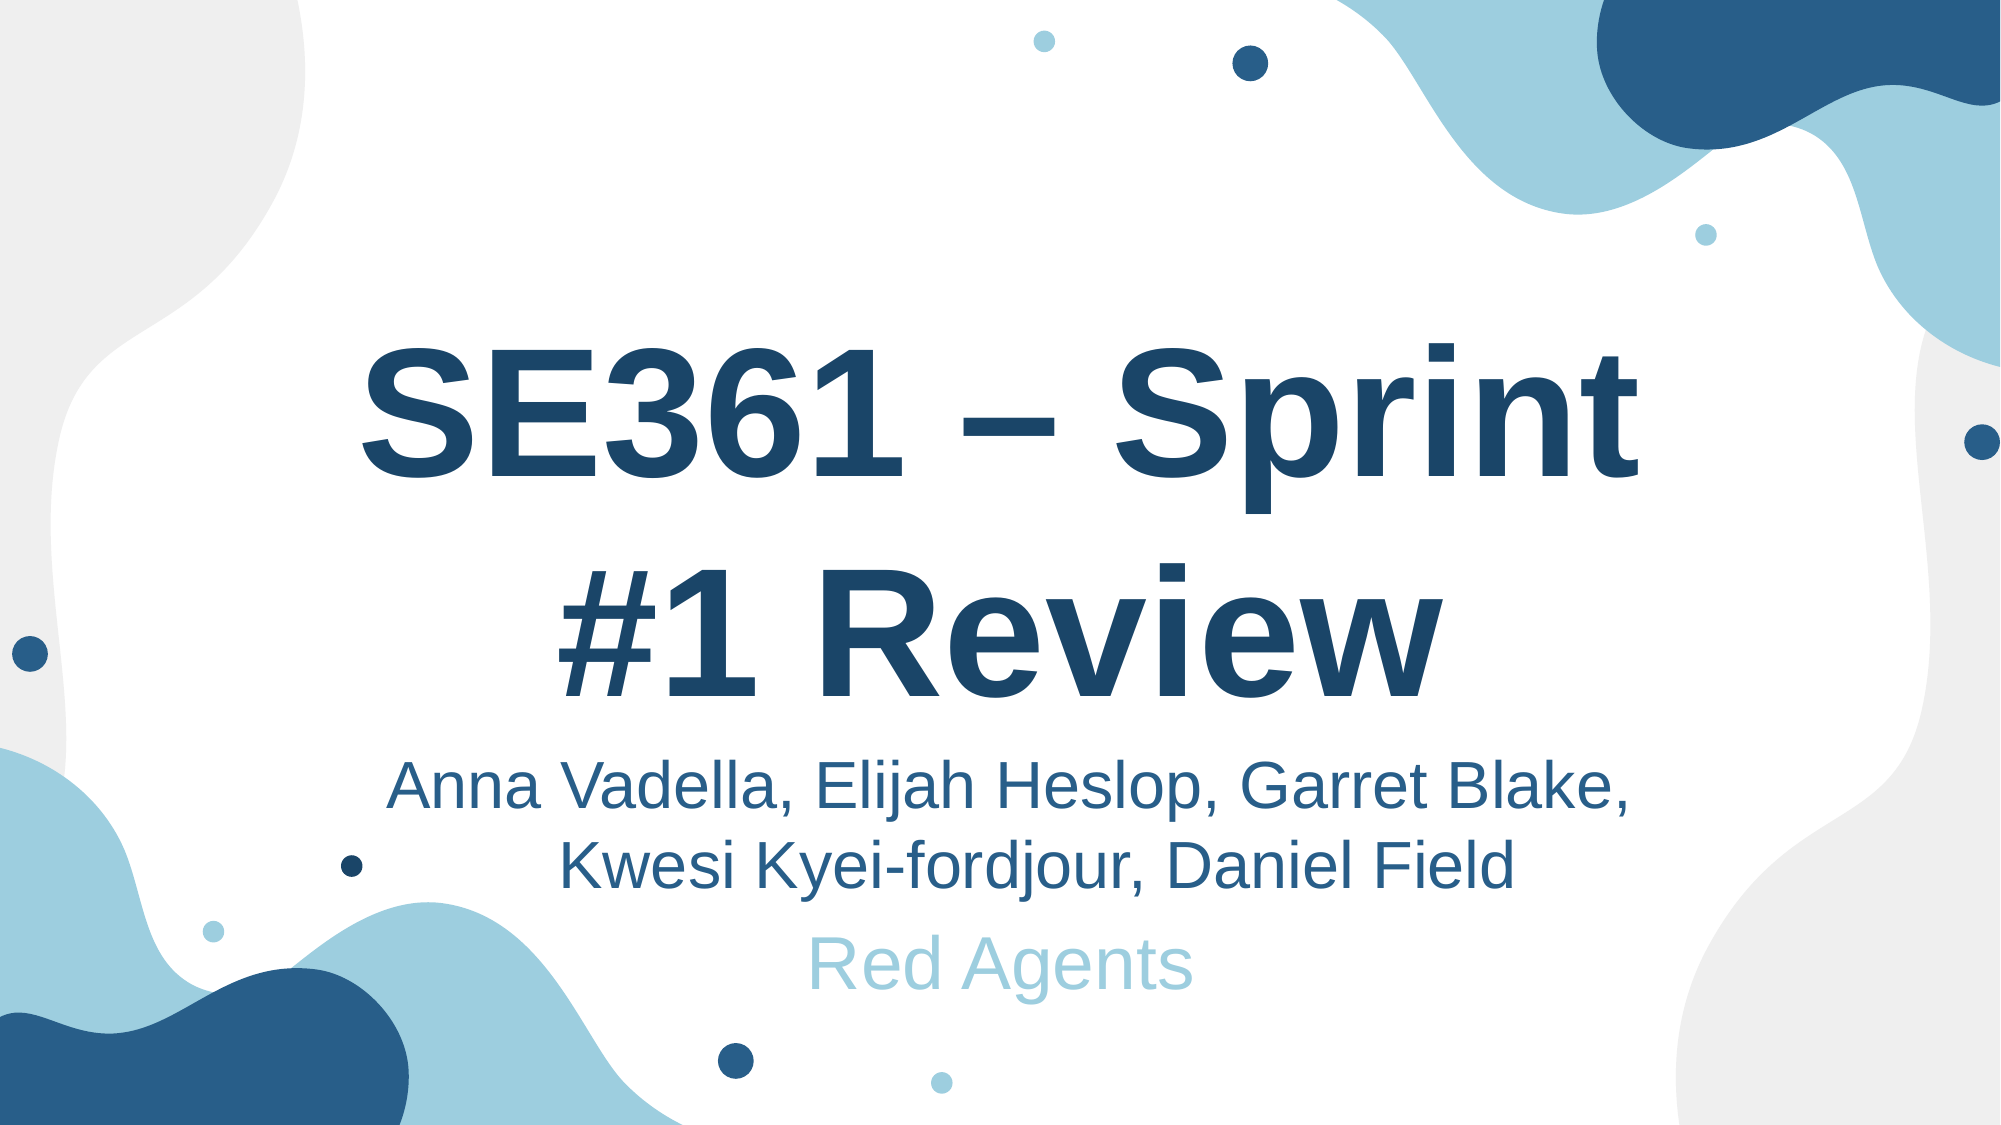

# SE361 – Sprint #1 Review
Anna Vadella, Elijah Heslop, Garret Blake, Kwesi Kyei-fordjour, Daniel Field

Red Agents